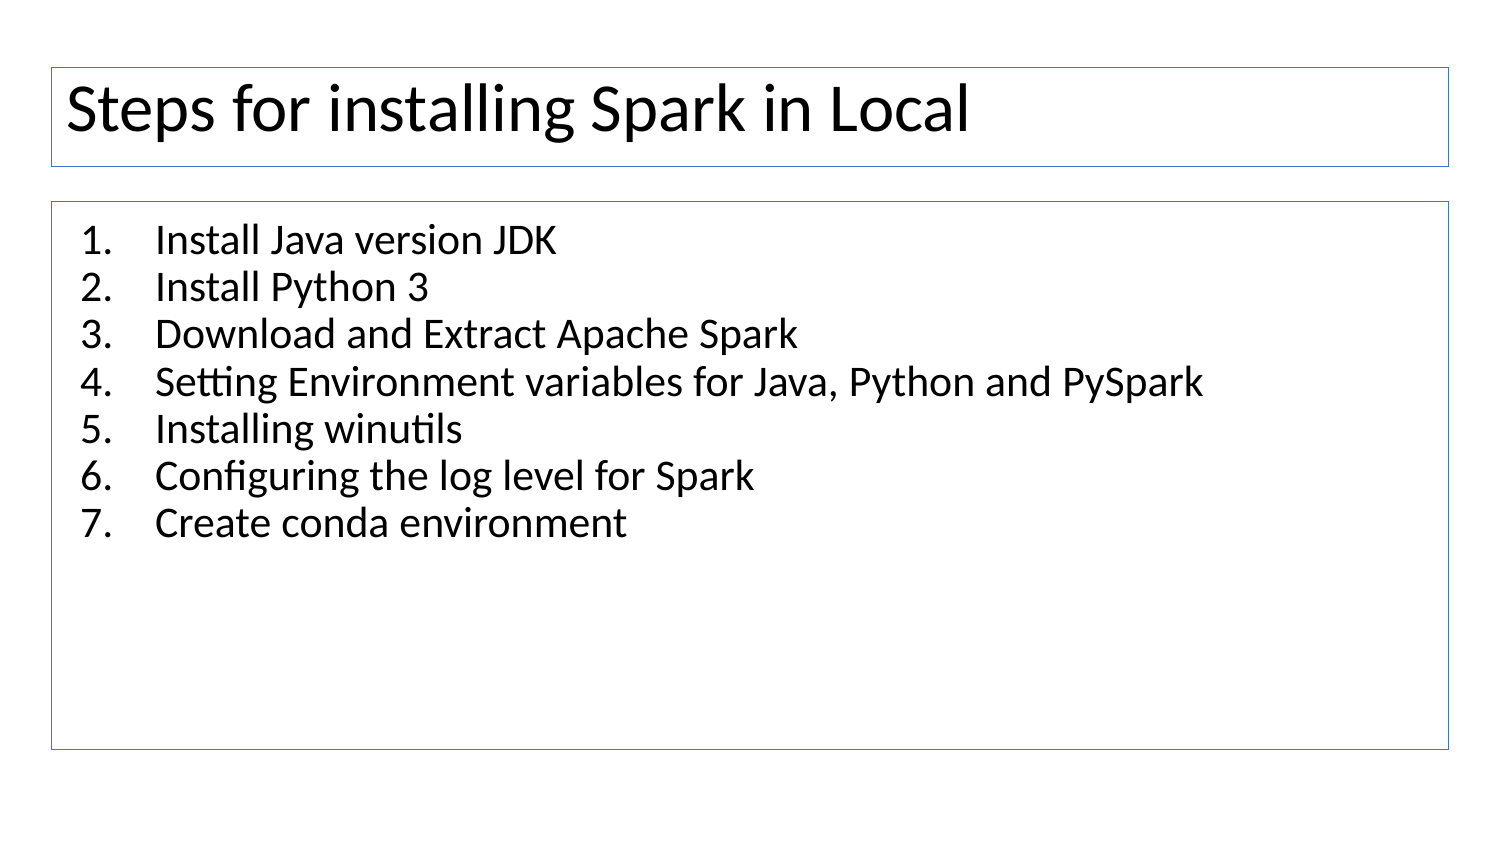

# Steps for installing Spark in Local
Install Java version JDK
Install Python 3
Download and Extract Apache Spark
Setting Environment variables for Java, Python and PySpark
Installing winutils
Configuring the log level for Spark
Create conda environment